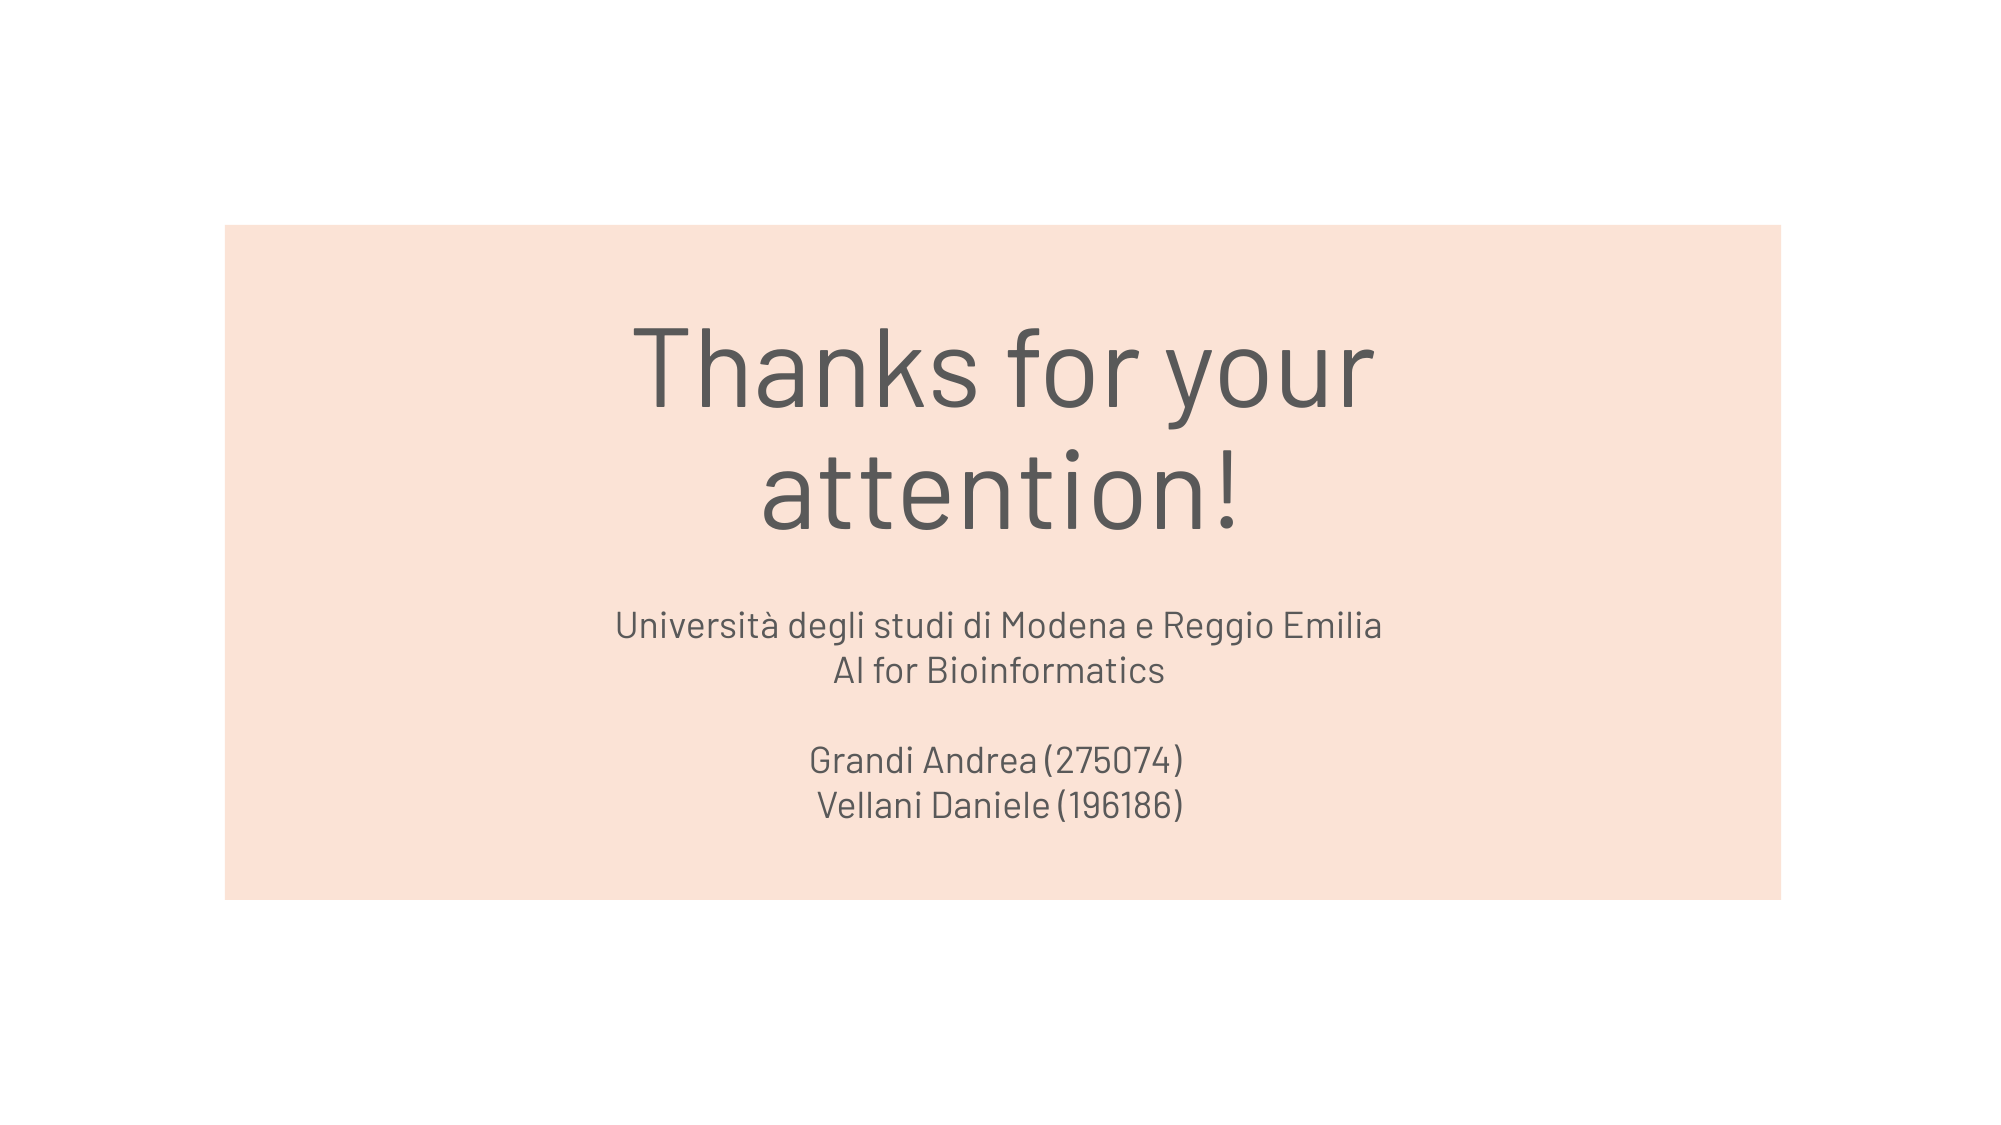

# Thanks for your attention!

Università degli studi di Modena e Reggio Emilia​
AI for Bioinformatics
​
Grandi Andrea (275074) ​
Vellani Daniele (196186)